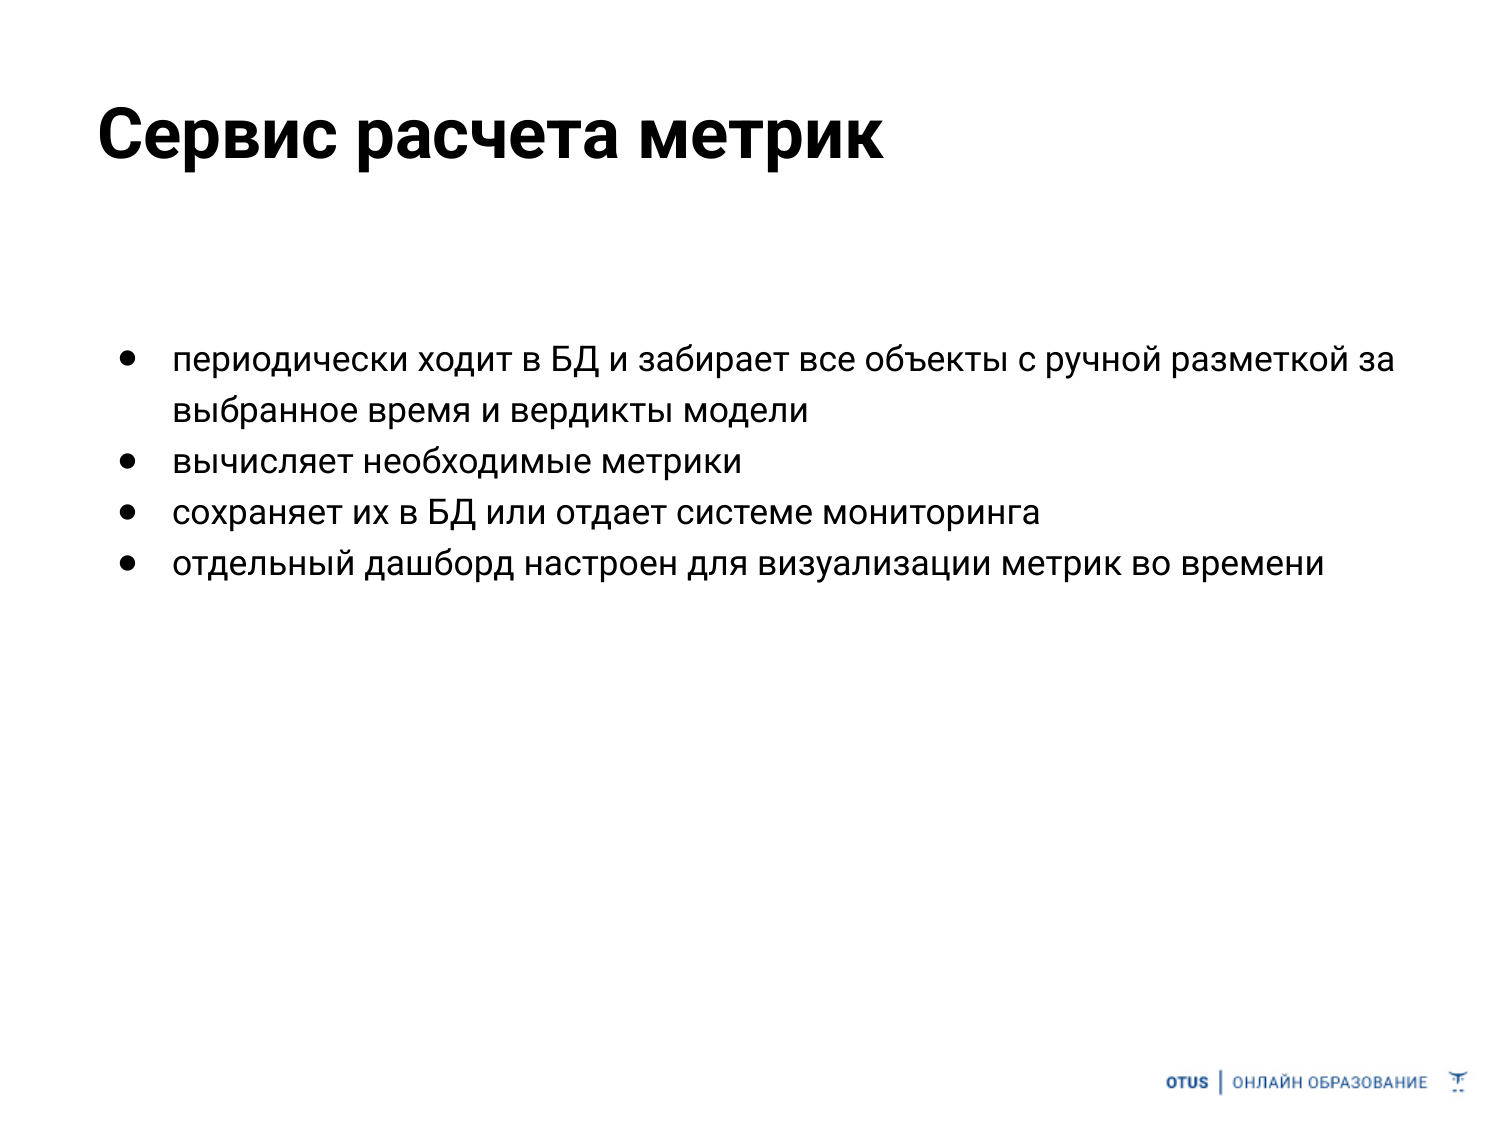

# Сервис расчета метрик
периодически ходит в БД и забирает все объекты с ручной разметкой за выбранное время и вердикты модели
вычисляет необходимые метрики
сохраняет их в БД или отдает системе мониторинга
отдельный дашборд настроен для визуализации метрик во времени